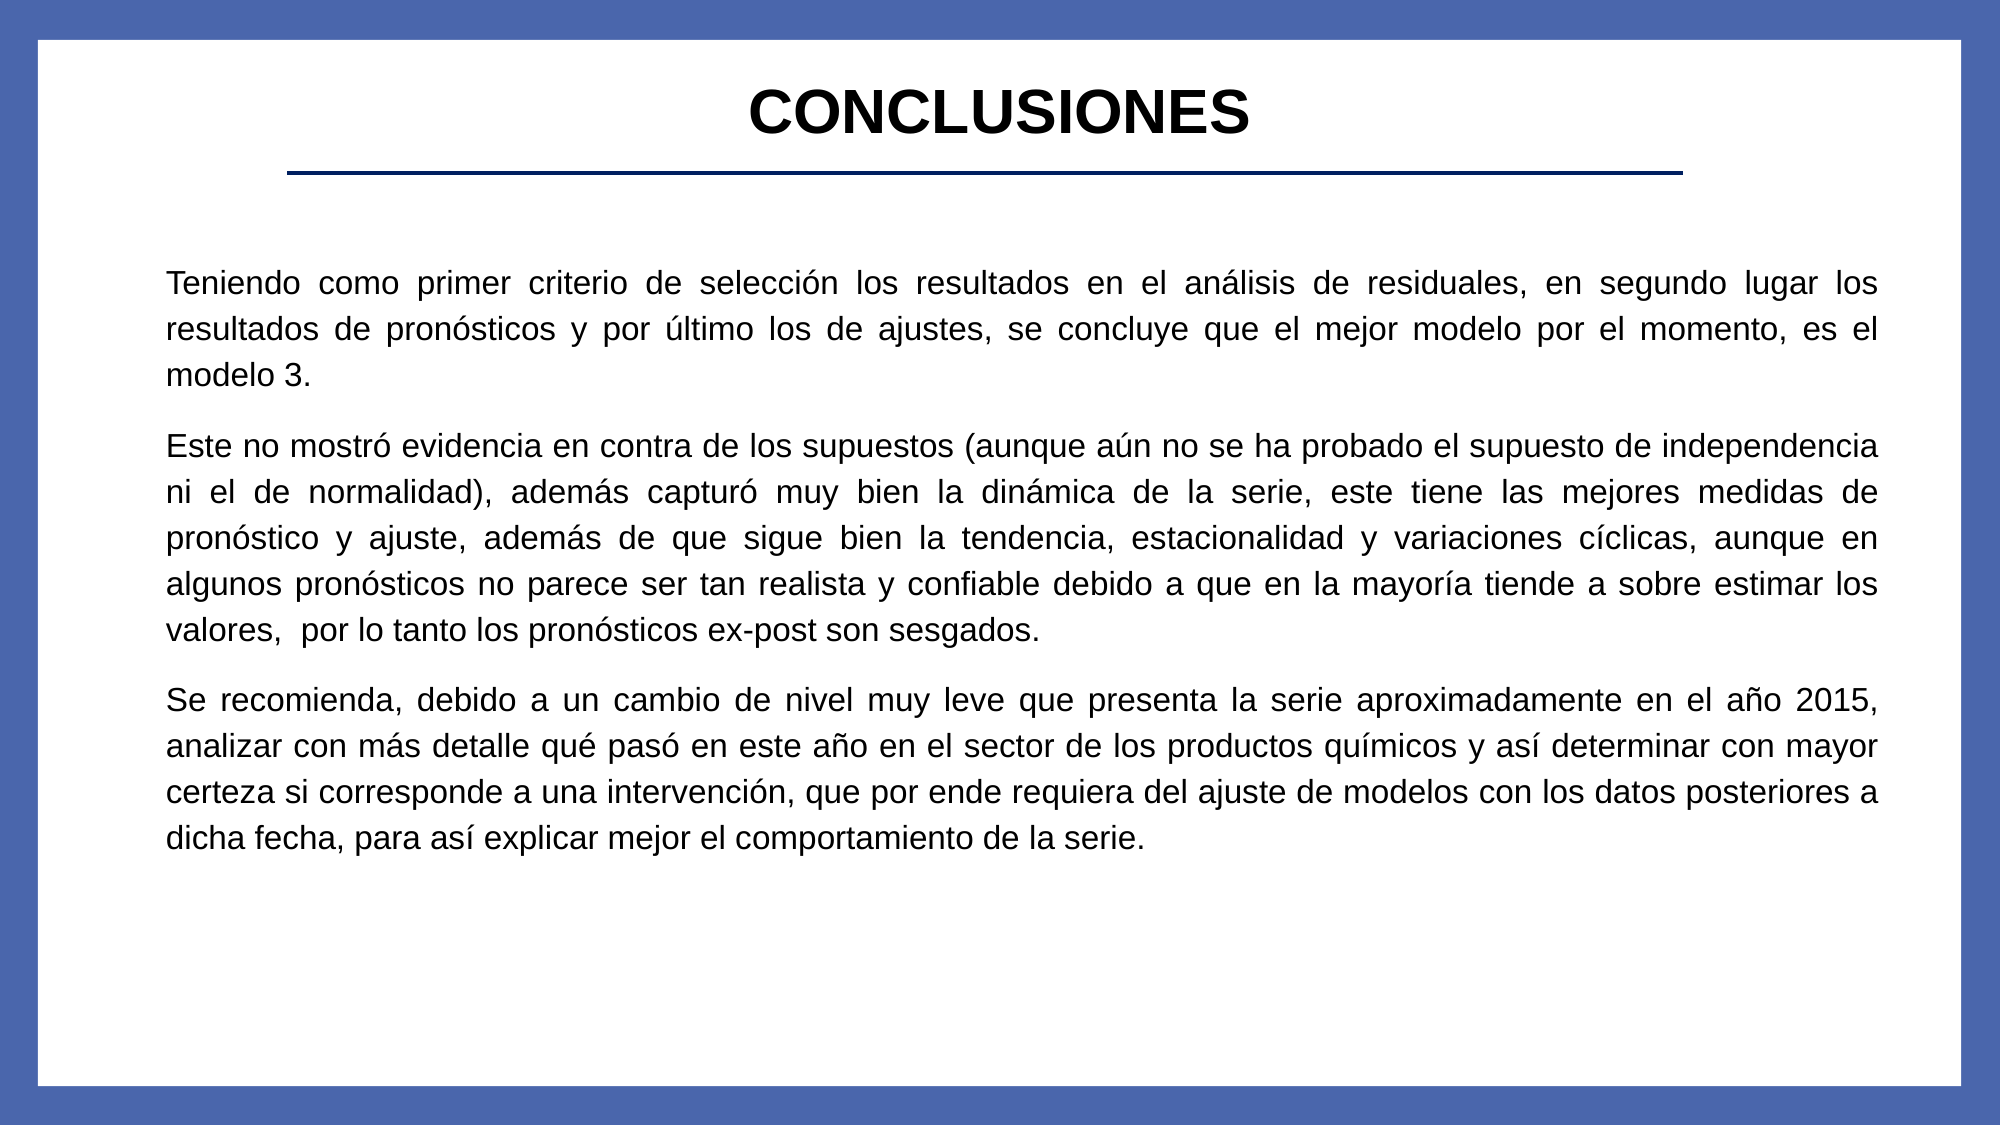

CONCLUSIONES

Teniendo como primer criterio de selección los resultados en el análisis de residuales, en segundo lugar los resultados de pronósticos y por último los de ajustes, se concluye que el mejor modelo por el momento, es el modelo 3.
Este no mostró evidencia en contra de los supuestos (aunque aún no se ha probado el supuesto de independencia ni el de normalidad), además capturó muy bien la dinámica de la serie, este tiene las mejores medidas de pronóstico y ajuste, además de que sigue bien la tendencia, estacionalidad y variaciones cíclicas, aunque en algunos pronósticos no parece ser tan realista y confiable debido a que en la mayoría tiende a sobre estimar los valores,  por lo tanto los pronósticos ex-post son sesgados.
Se recomienda, debido a un cambio de nivel muy leve que presenta la serie aproximadamente en el año 2015, analizar con más detalle qué pasó en este año en el sector de los productos químicos y así determinar con mayor certeza si corresponde a una intervención, que por ende requiera del ajuste de modelos con los datos posteriores a dicha fecha, para así explicar mejor el comportamiento de la serie.